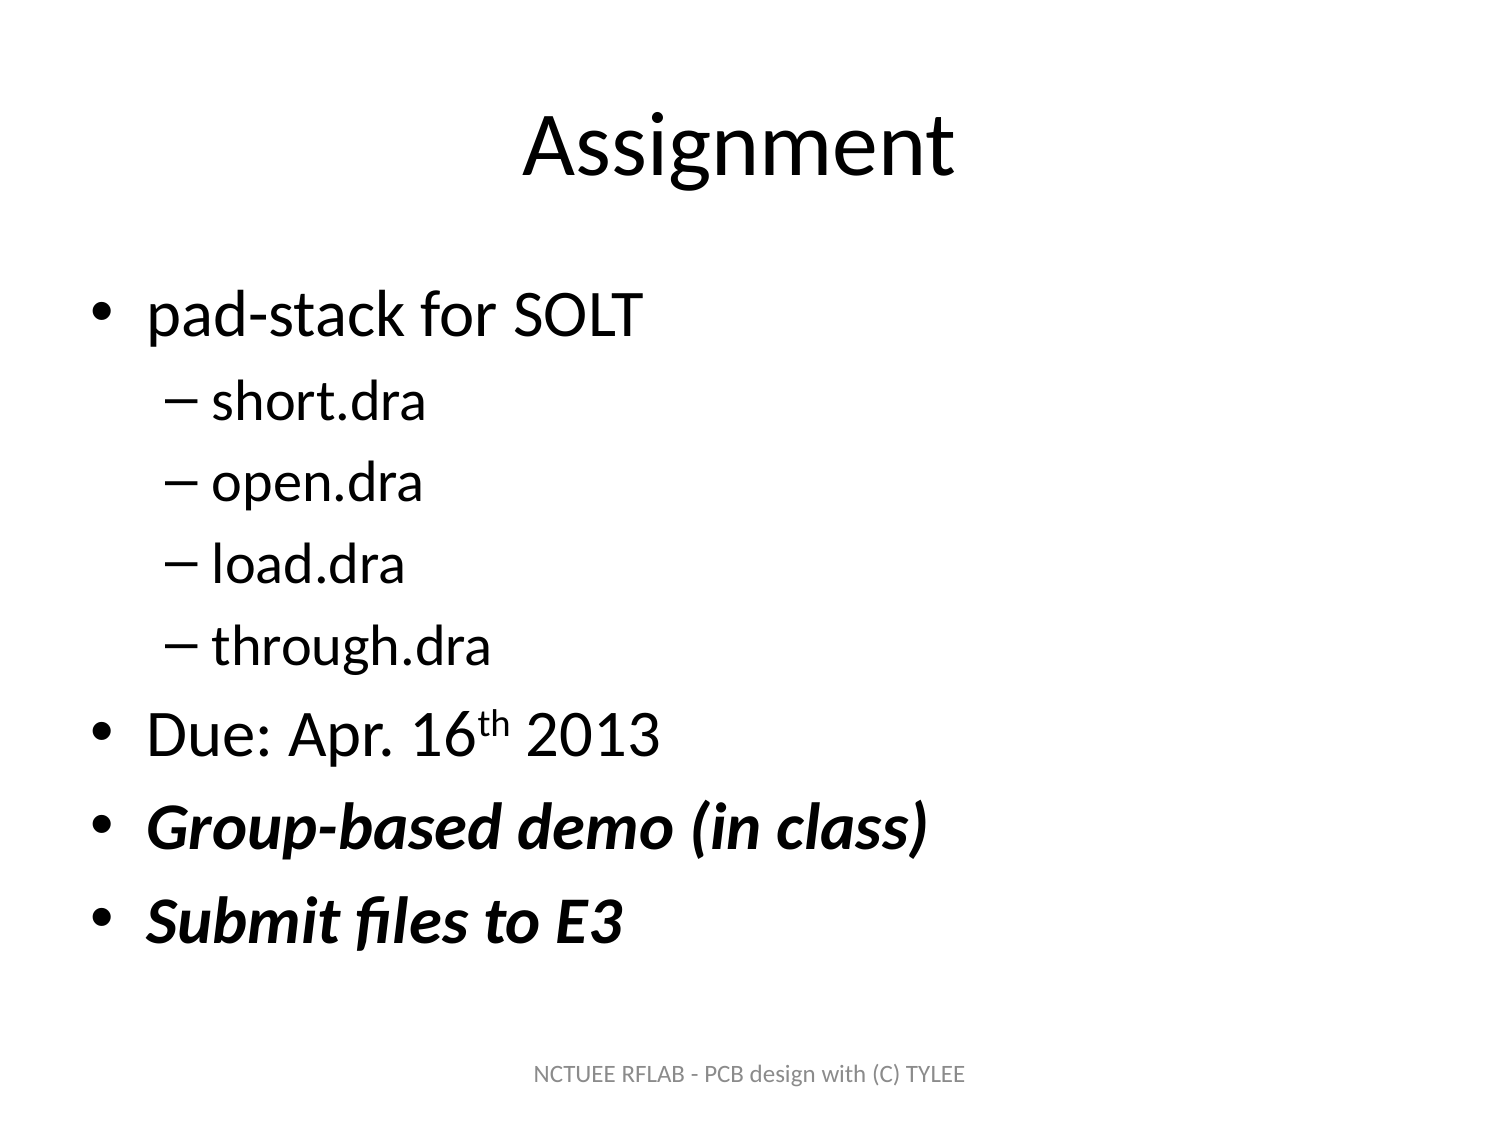

# Assignment
pad-stack for SOLT
short.dra
open.dra
load.dra
through.dra
Due: Apr. 16th 2013
Group-based demo (in class)
Submit files to E3
NCTUEE RFLAB - PCB design with (C) TYLEE